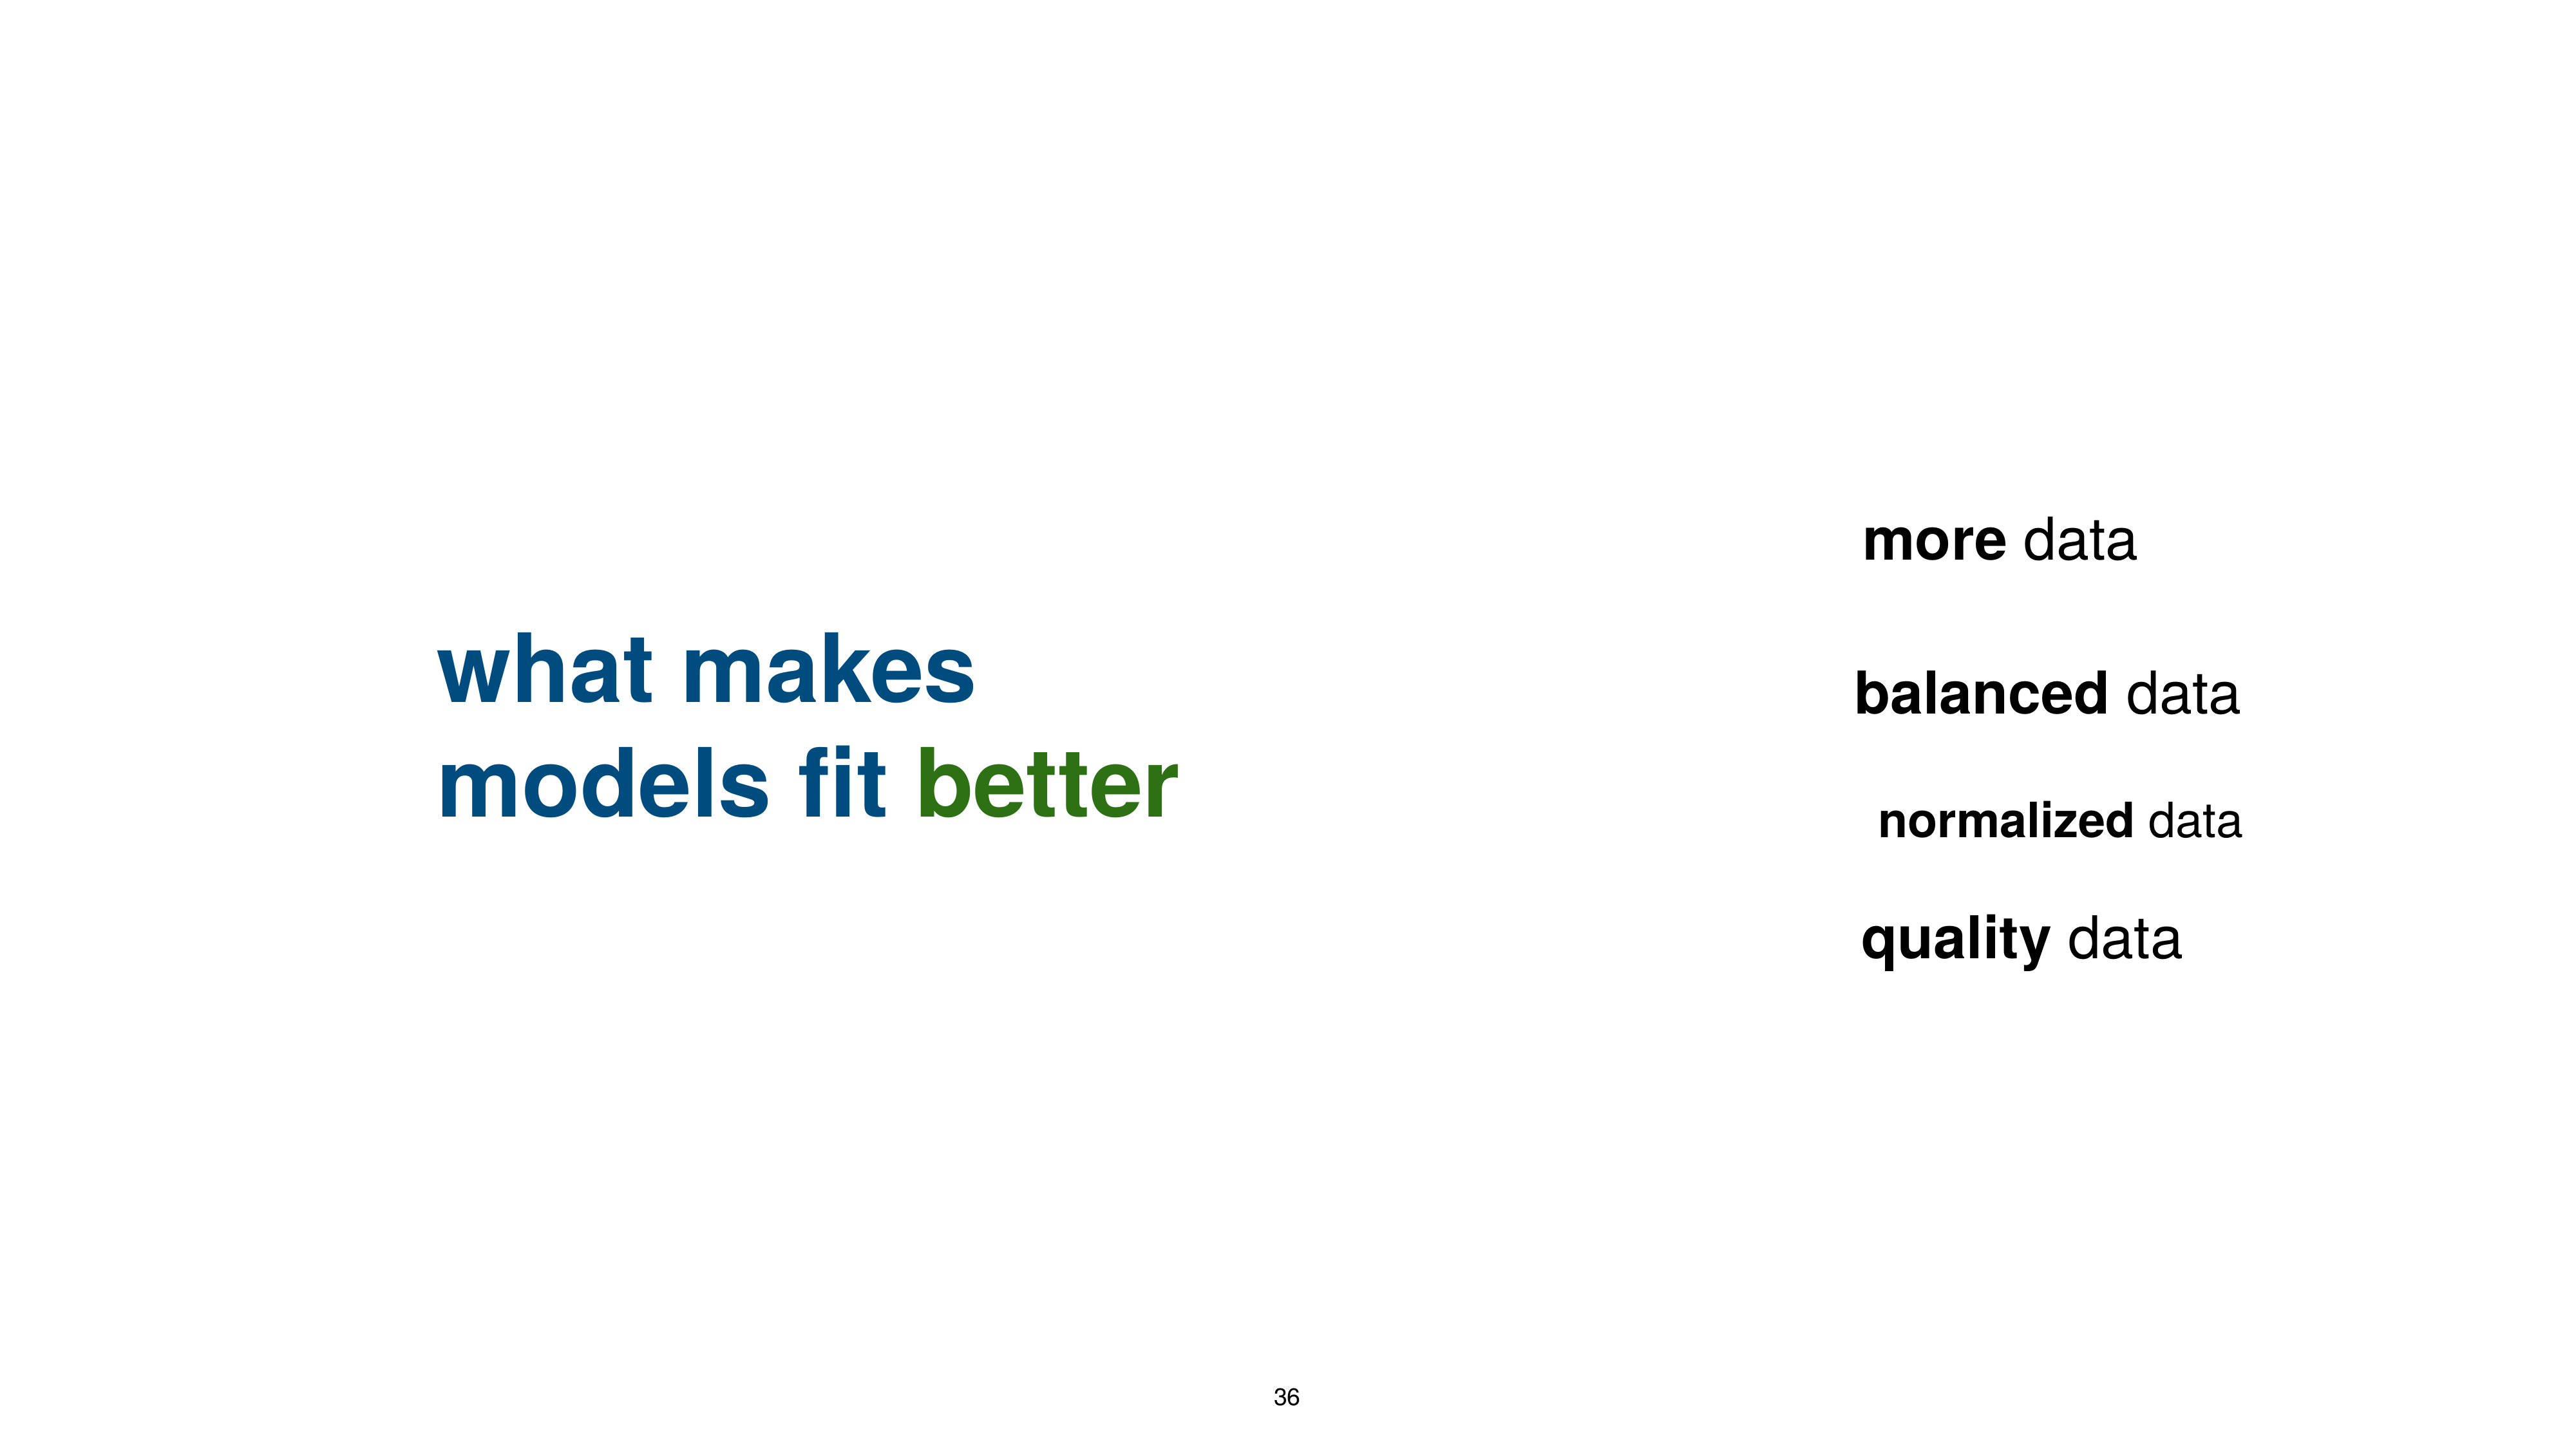

more data
what makes models fit better
balanced data
normalized data
quality data
36